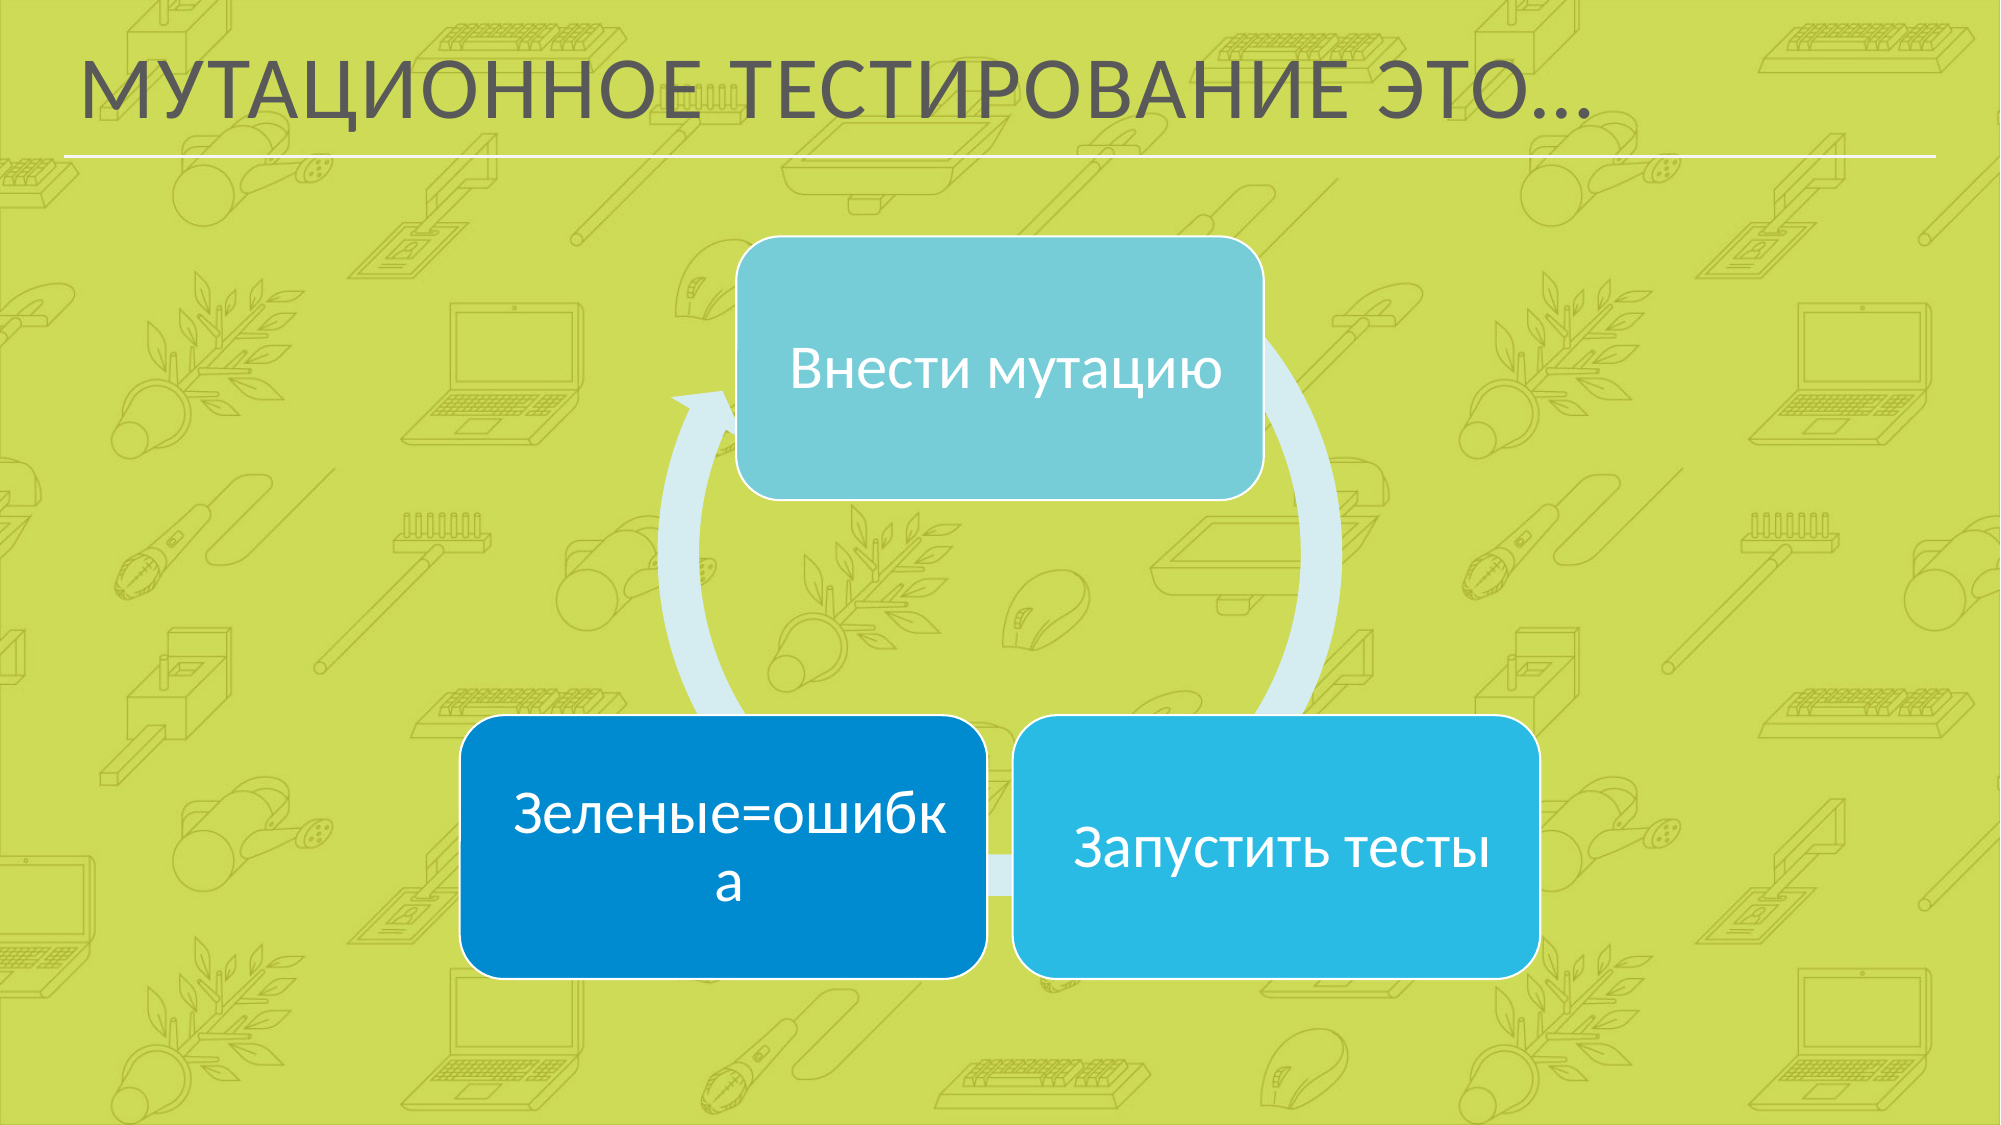

# Мутационное тестирование это…
Внести мутацию
Запустить тесты
Зеленые=ошибка